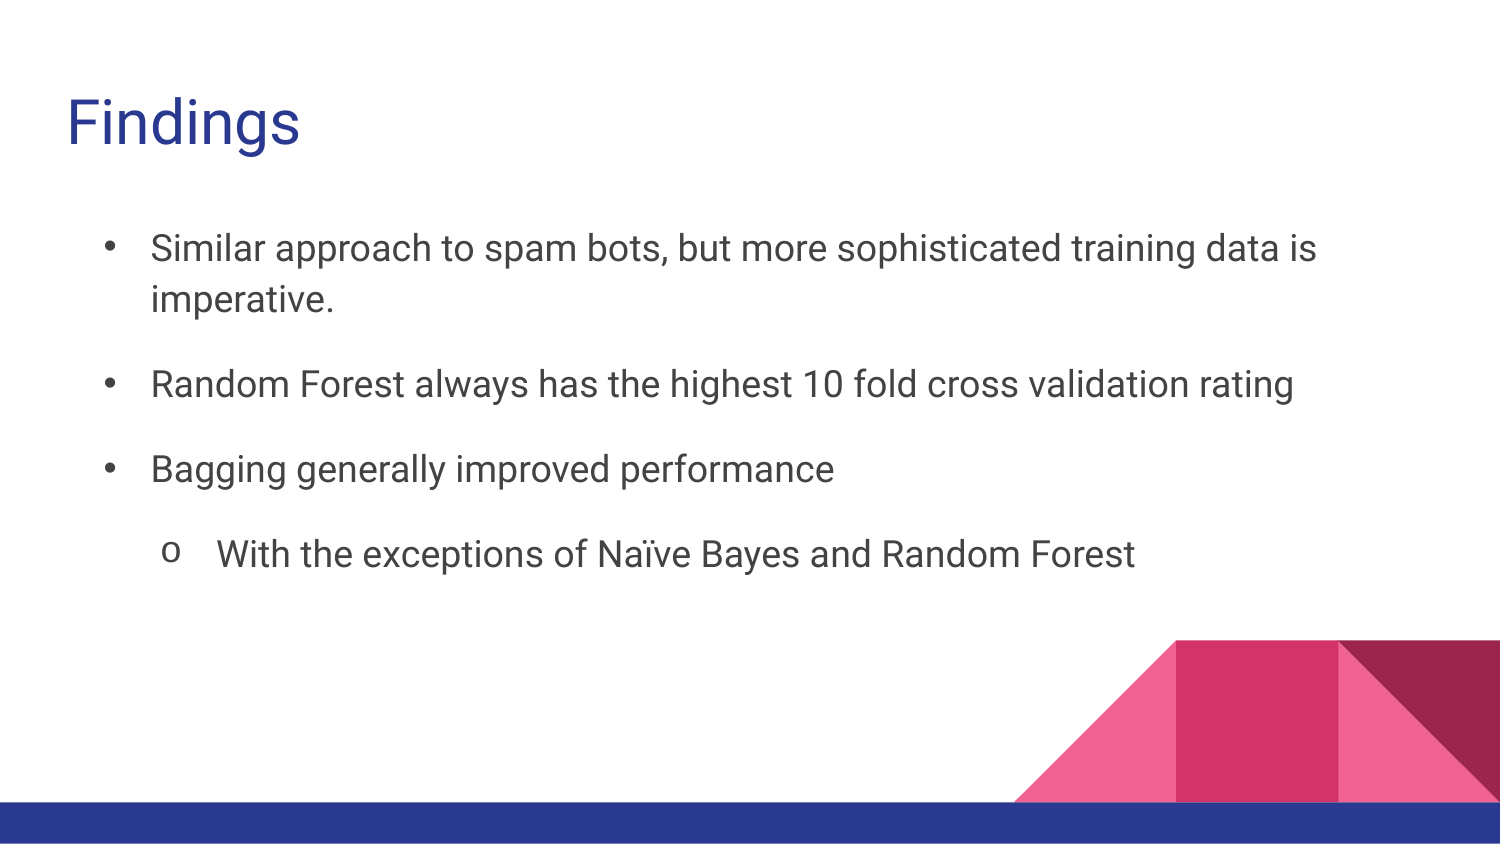

# Findings
Similar approach to spam bots, but more sophisticated training data is imperative.
Random Forest always has the highest 10 fold cross validation rating
Bagging generally improved performance
With the exceptions of Naïve Bayes and Random Forest